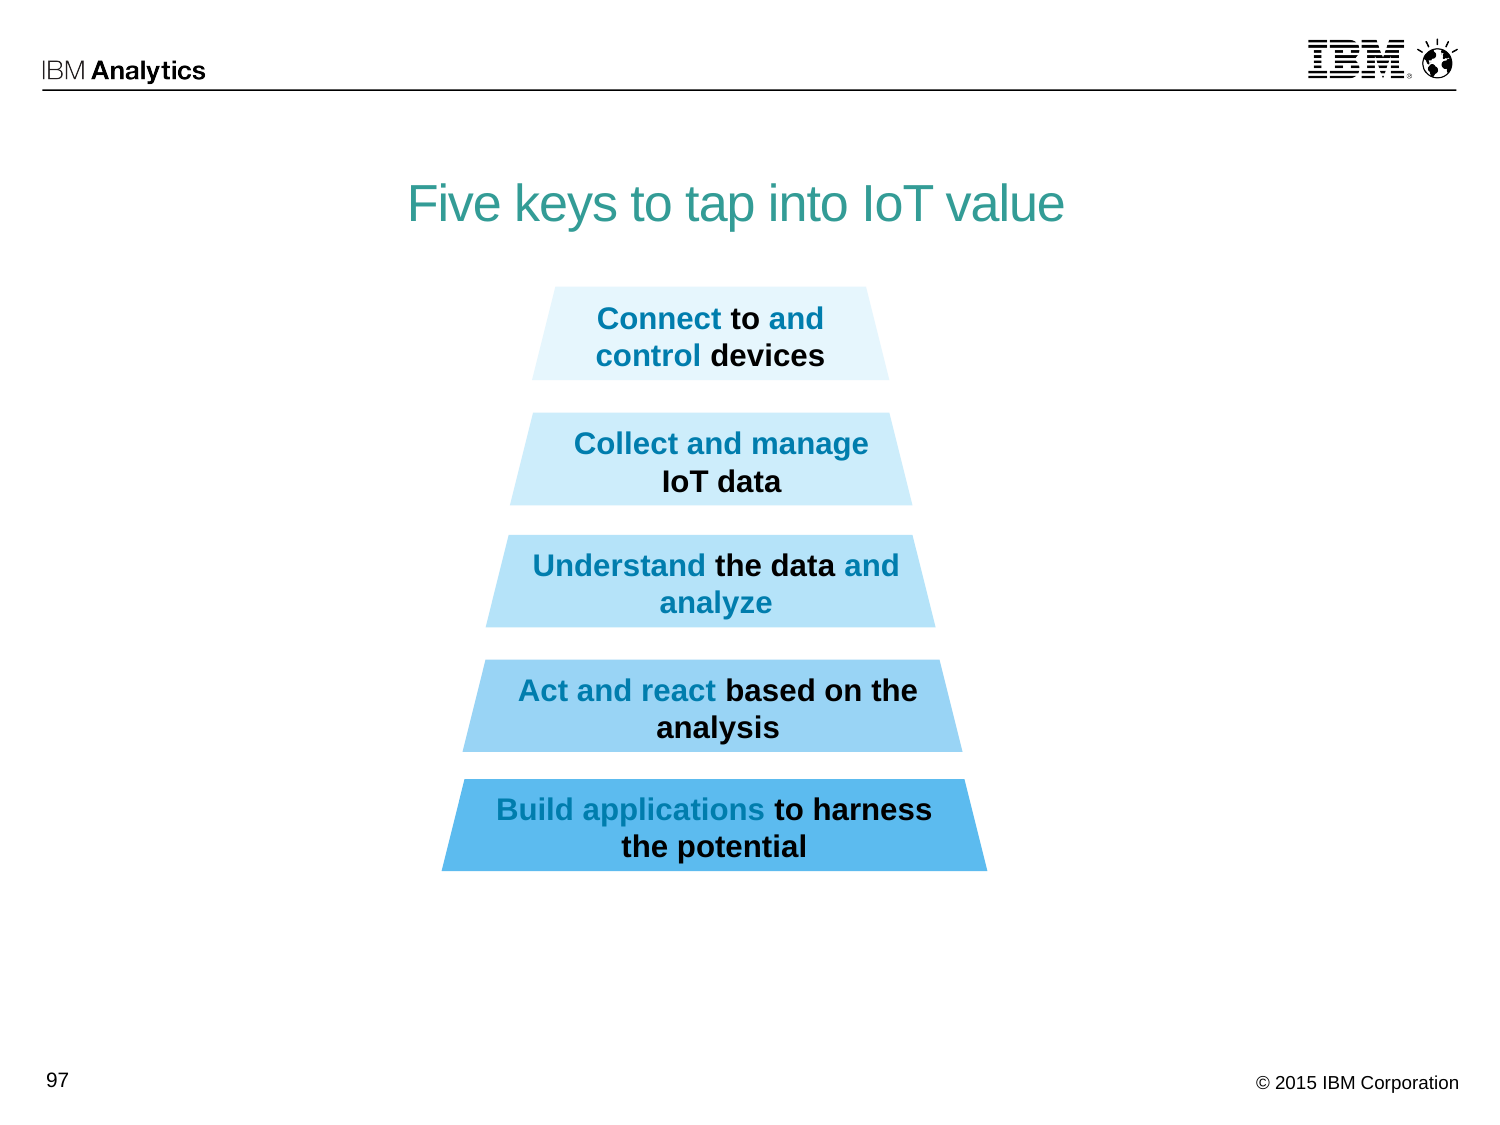

Five keys to tap into IoT value
Connect to and control devices
Collect and manage IoT data
Understand the data and analyze
Act and react based on the analysis
Build applications to harness the potential